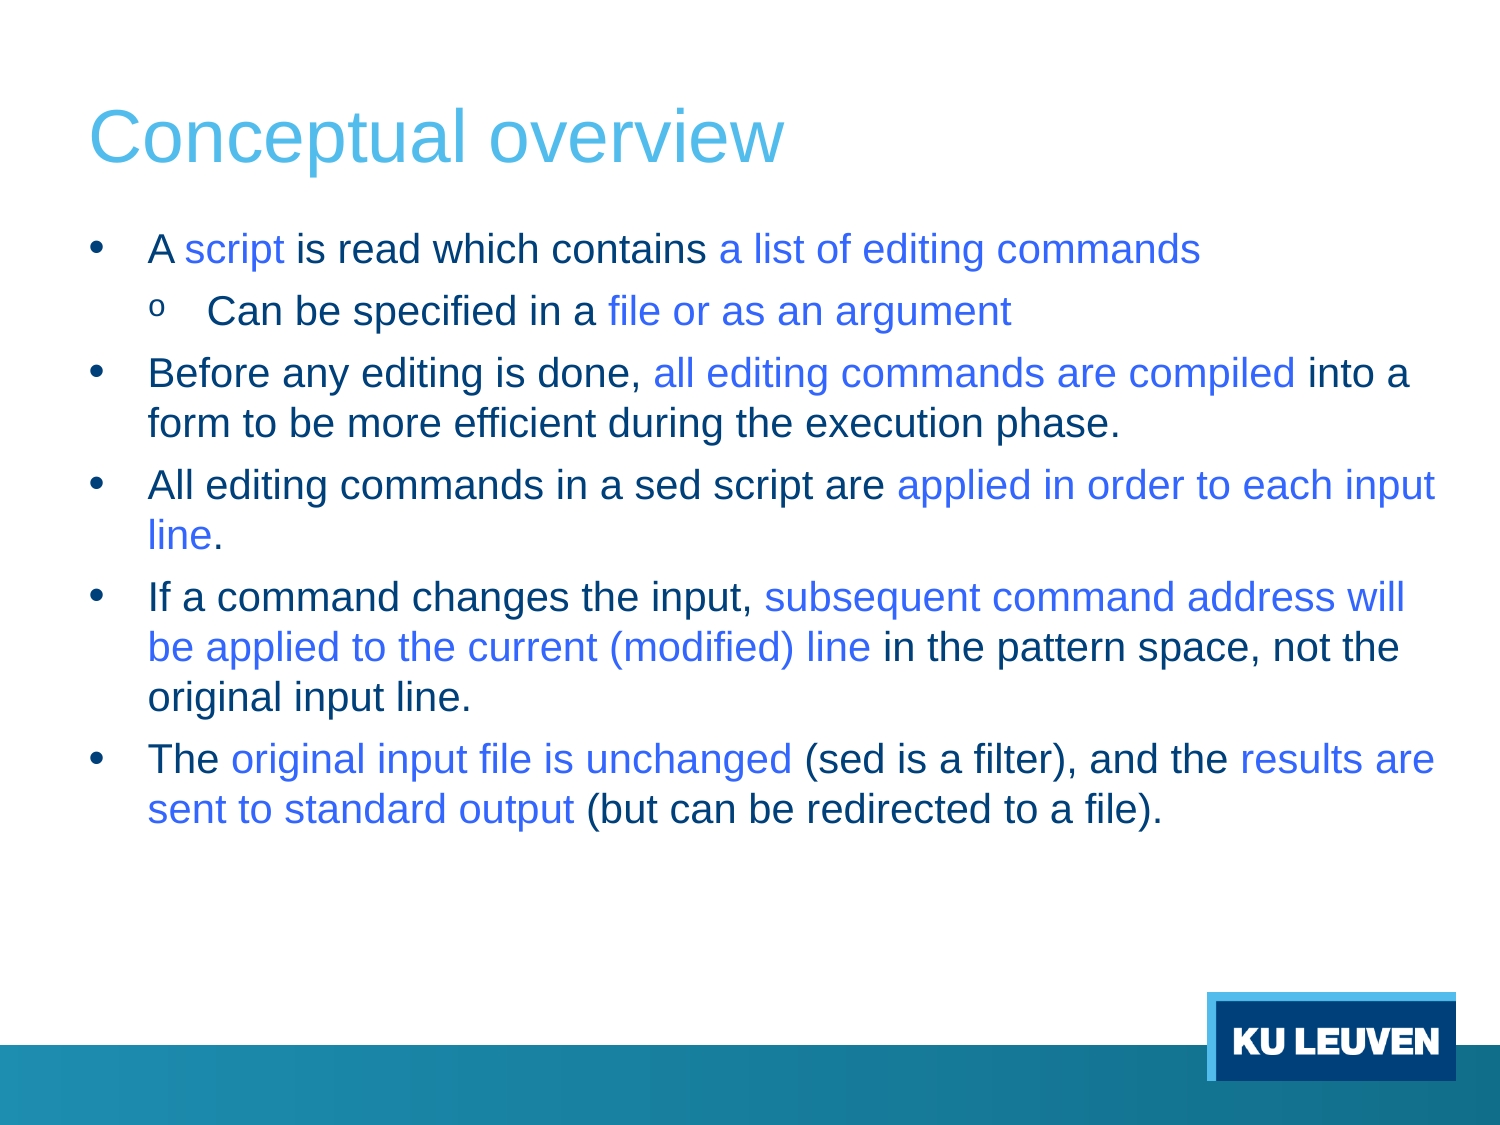

# Conceptual overview
A script is read which contains a list of editing commands
Can be specified in a file or as an argument
Before any editing is done, all editing commands are compiled into a form to be more efficient during the execution phase.
All editing commands in a sed script are applied in order to each input line.
If a command changes the input, subsequent command address will be applied to the current (modified) line in the pattern space, not the original input line.
The original input file is unchanged (sed is a filter), and the results are sent to standard output (but can be redirected to a file).